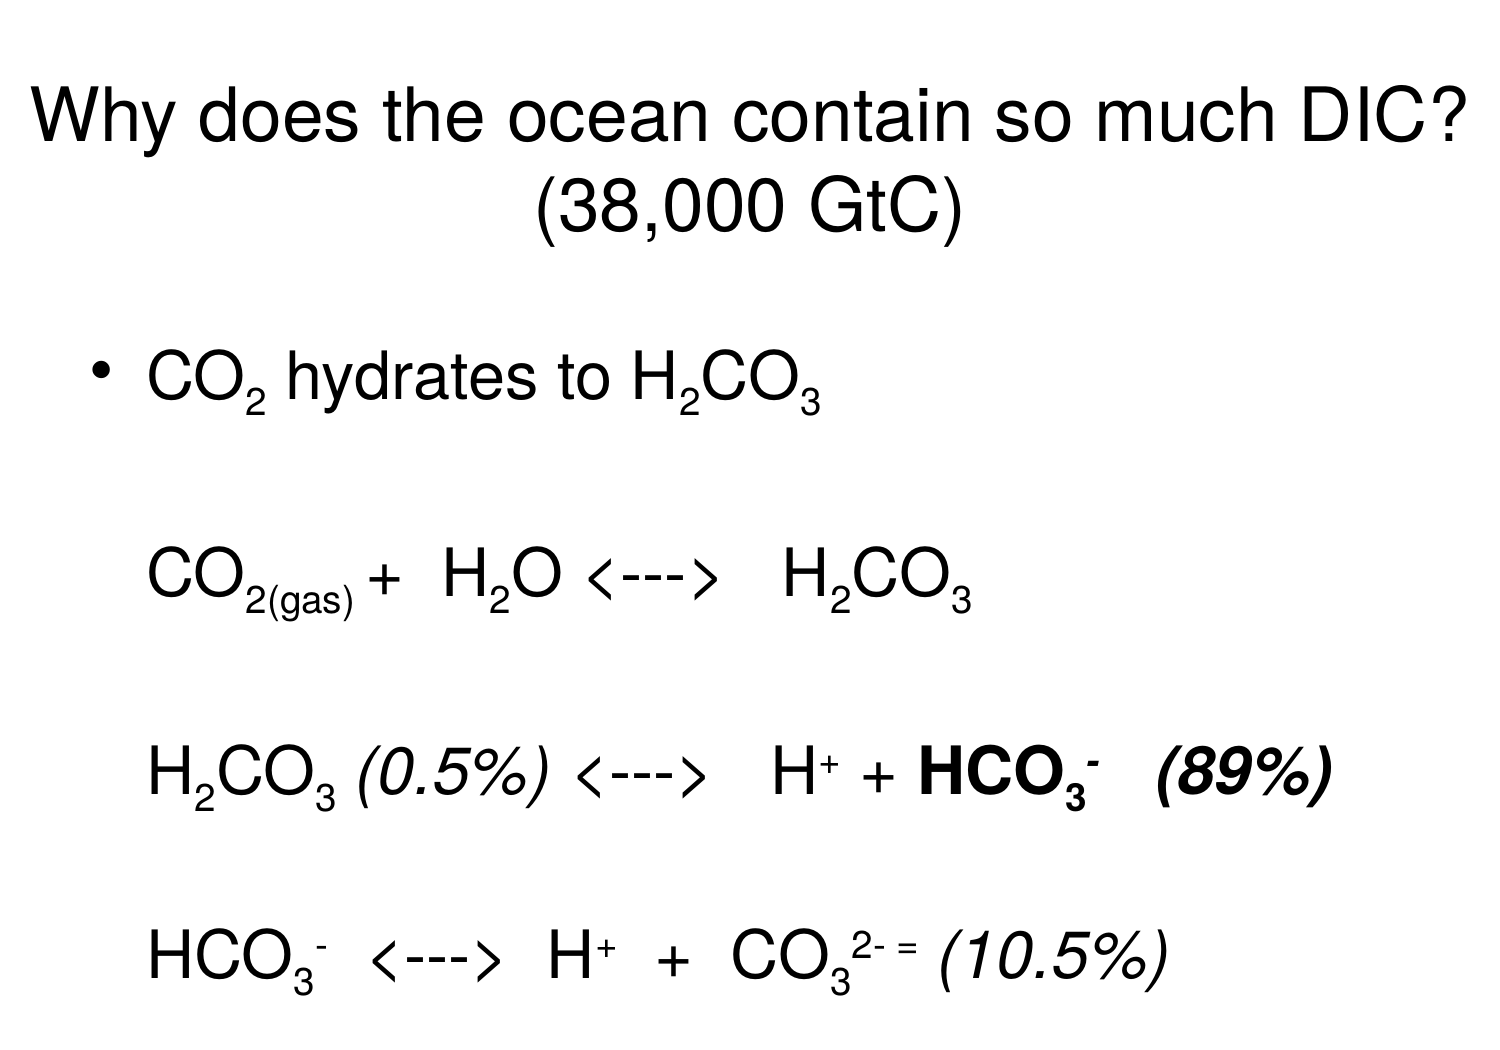

# Why does the ocean contain so much DIC? (38,000 GtC)
CO2 hydrates to H2CO3

	CO2(gas) +  H2O <--->   H2CO3

	H2CO3 (0.5%) <--->   H+ + HCO3-   (89%)
	HCO3-  <--->  H+  +  CO32- = (10.5%)